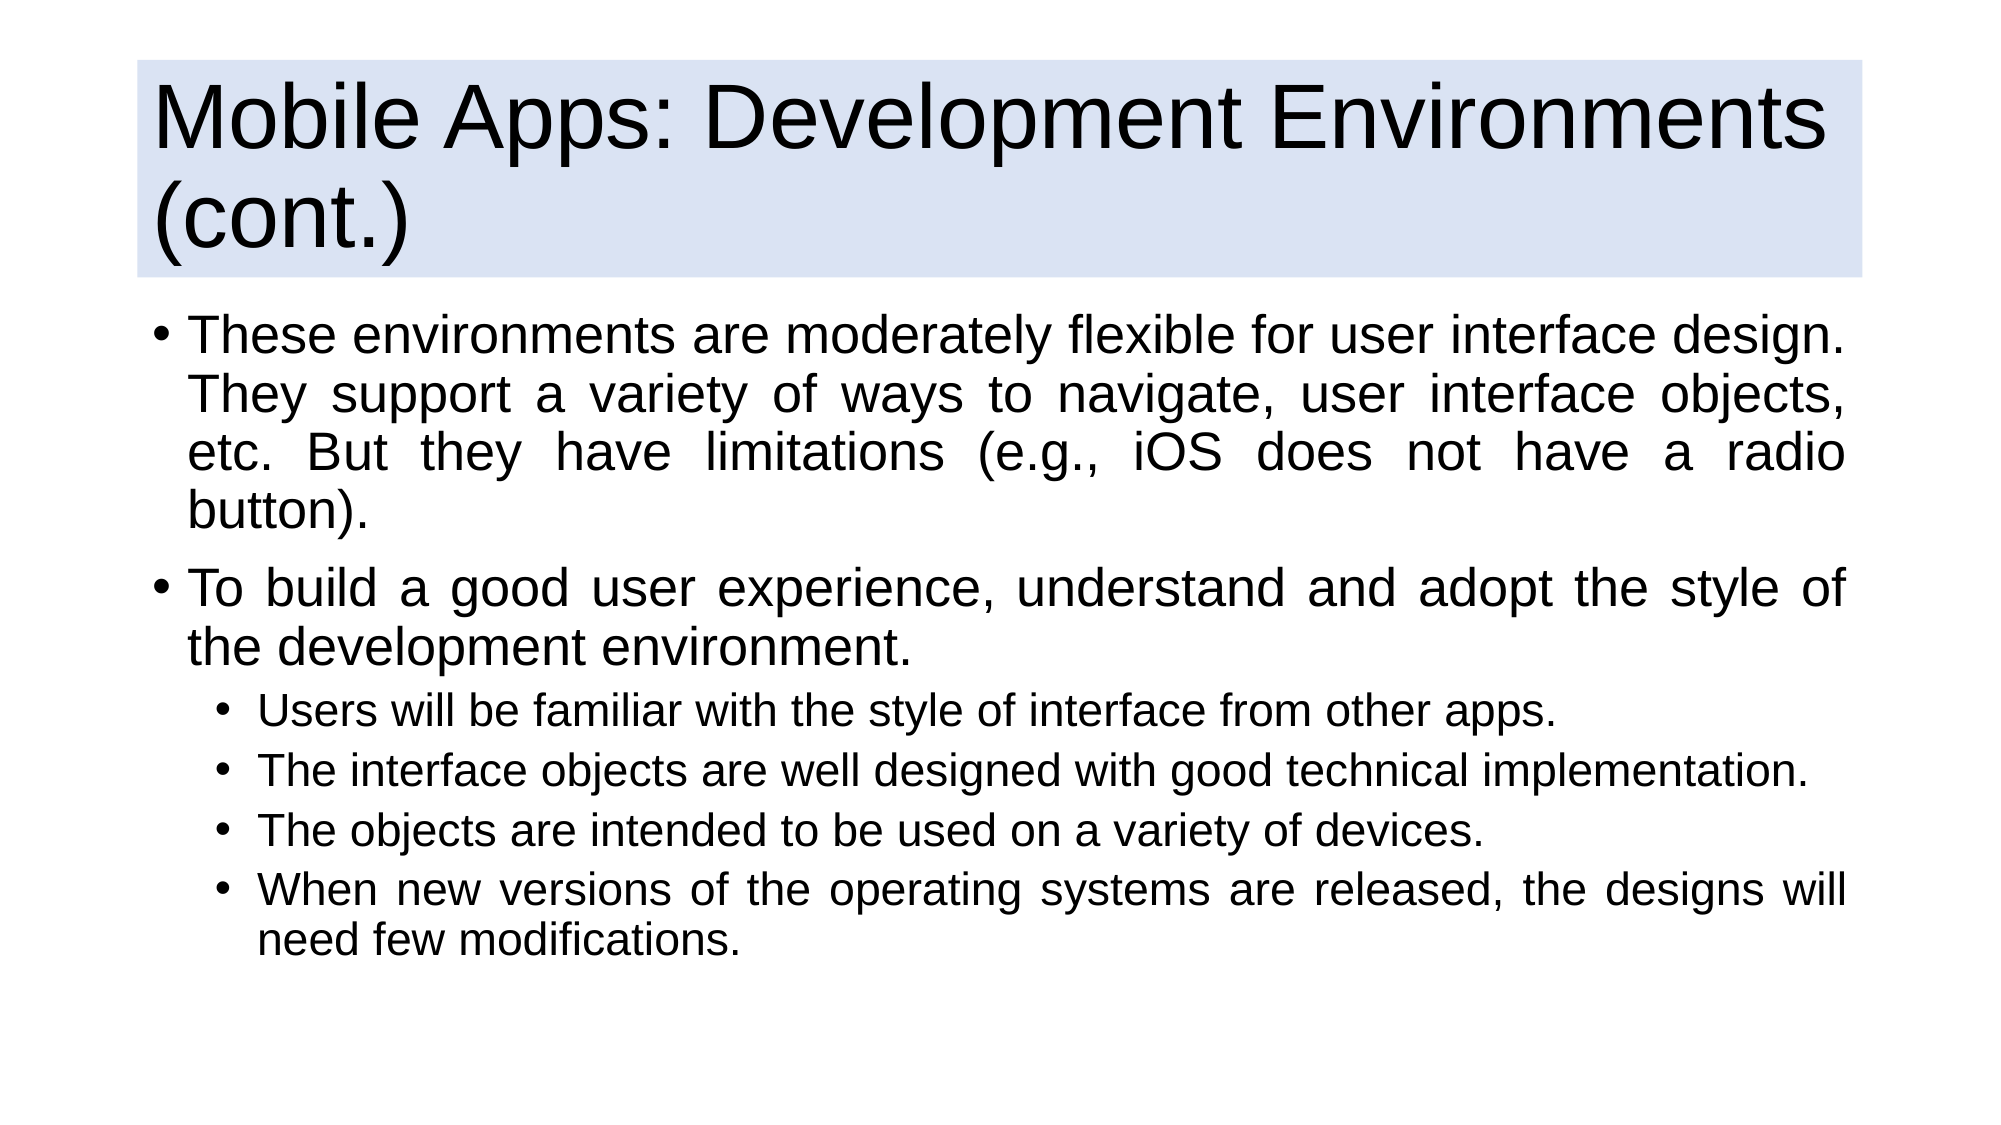

# Mobile Apps: Development Environments (cont.)
These environments are moderately flexible for user interface design. They support a variety of ways to navigate, user interface objects, etc. But they have limitations (e.g., iOS does not have a radio button).
To build a good user experience, understand and adopt the style of the development environment.
Users will be familiar with the style of interface from other apps.
The interface objects are well designed with good technical implementation.
The objects are intended to be used on a variety of devices.
When new versions of the operating systems are released, the designs will need few modifications.